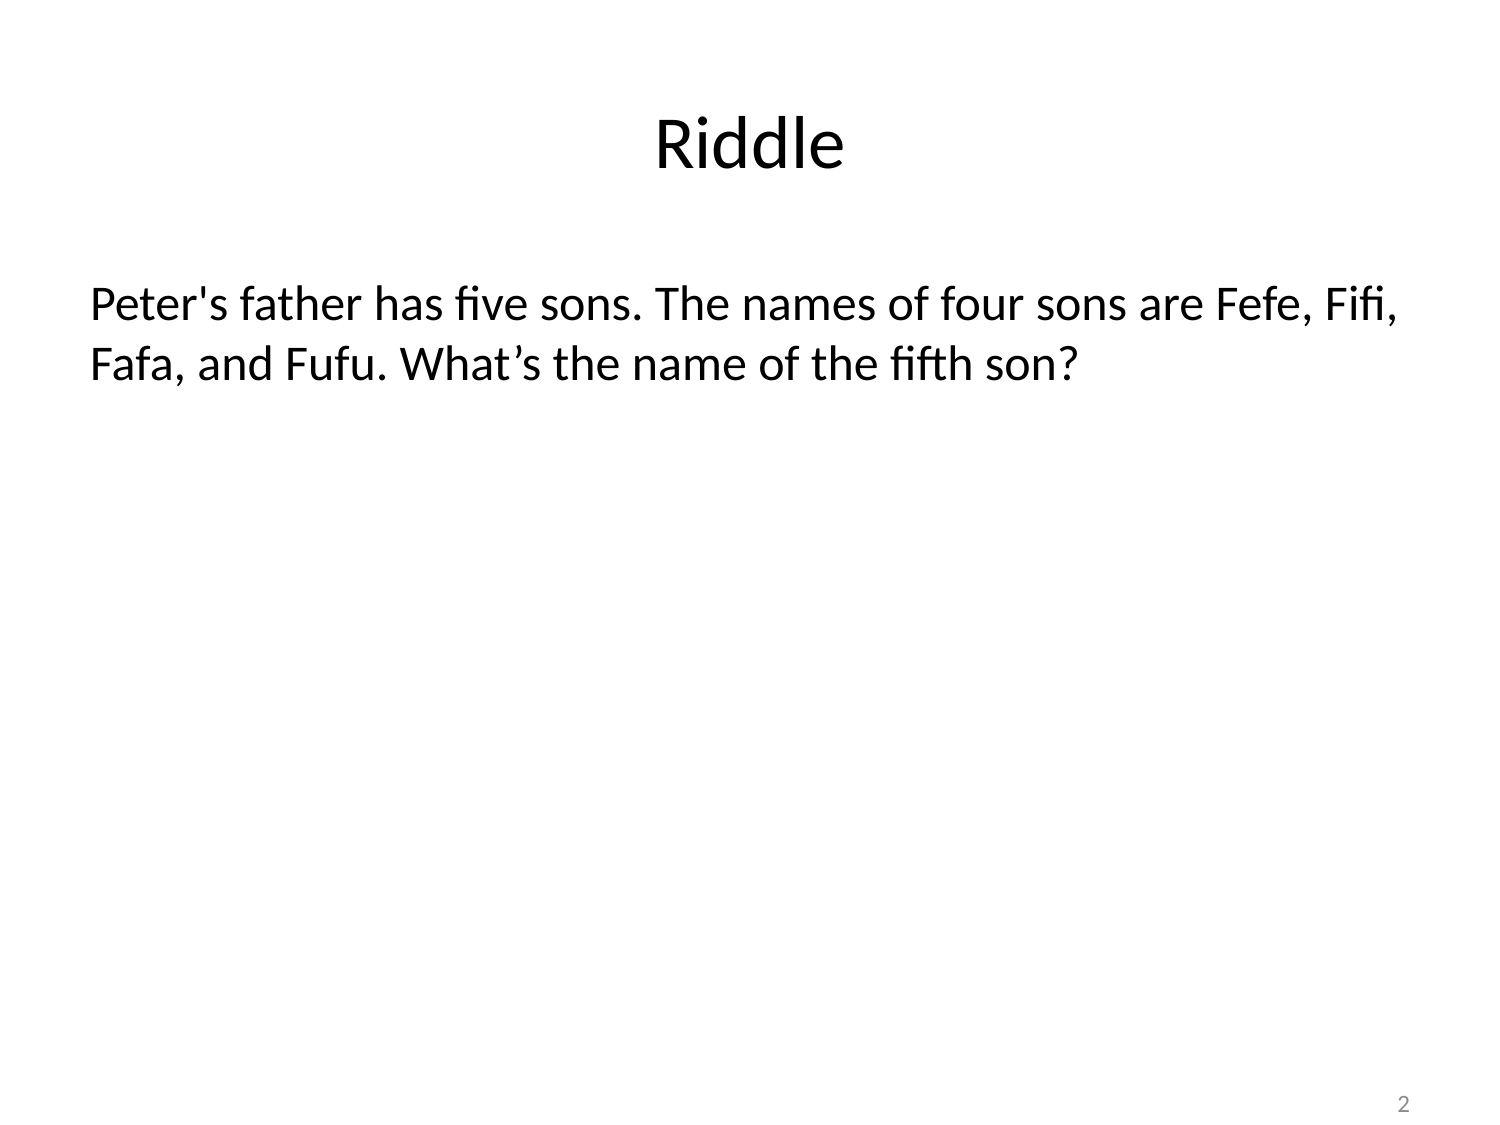

# Riddle
Peter's father has five sons. The names of four sons are Fefe, Fifi, Fafa, and Fufu. What’s the name of the fifth son?

2